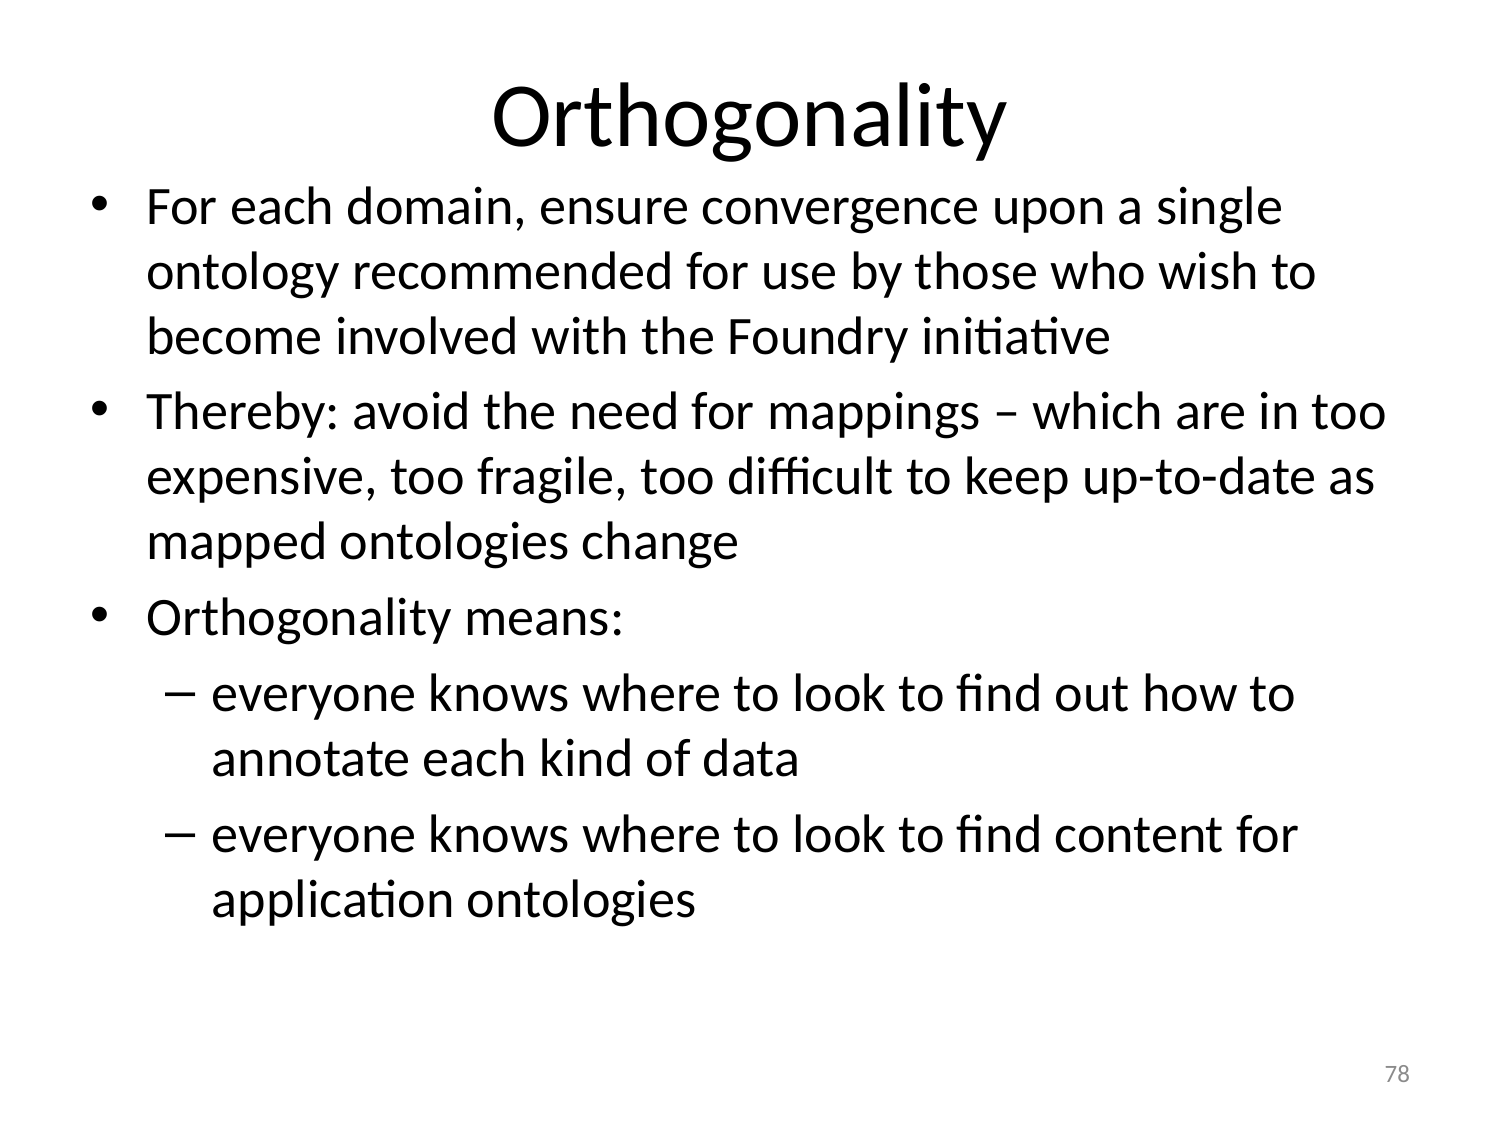

# Orthogonality
For each domain, ensure convergence upon a single ontology recommended for use by those who wish to become involved with the Foundry initiative
Thereby: avoid the need for mappings – which are in too expensive, too fragile, too difficult to keep up-to-date as mapped ontologies change
Orthogonality means:
everyone knows where to look to find out how to annotate each kind of data
everyone knows where to look to find content for application ontologies

78